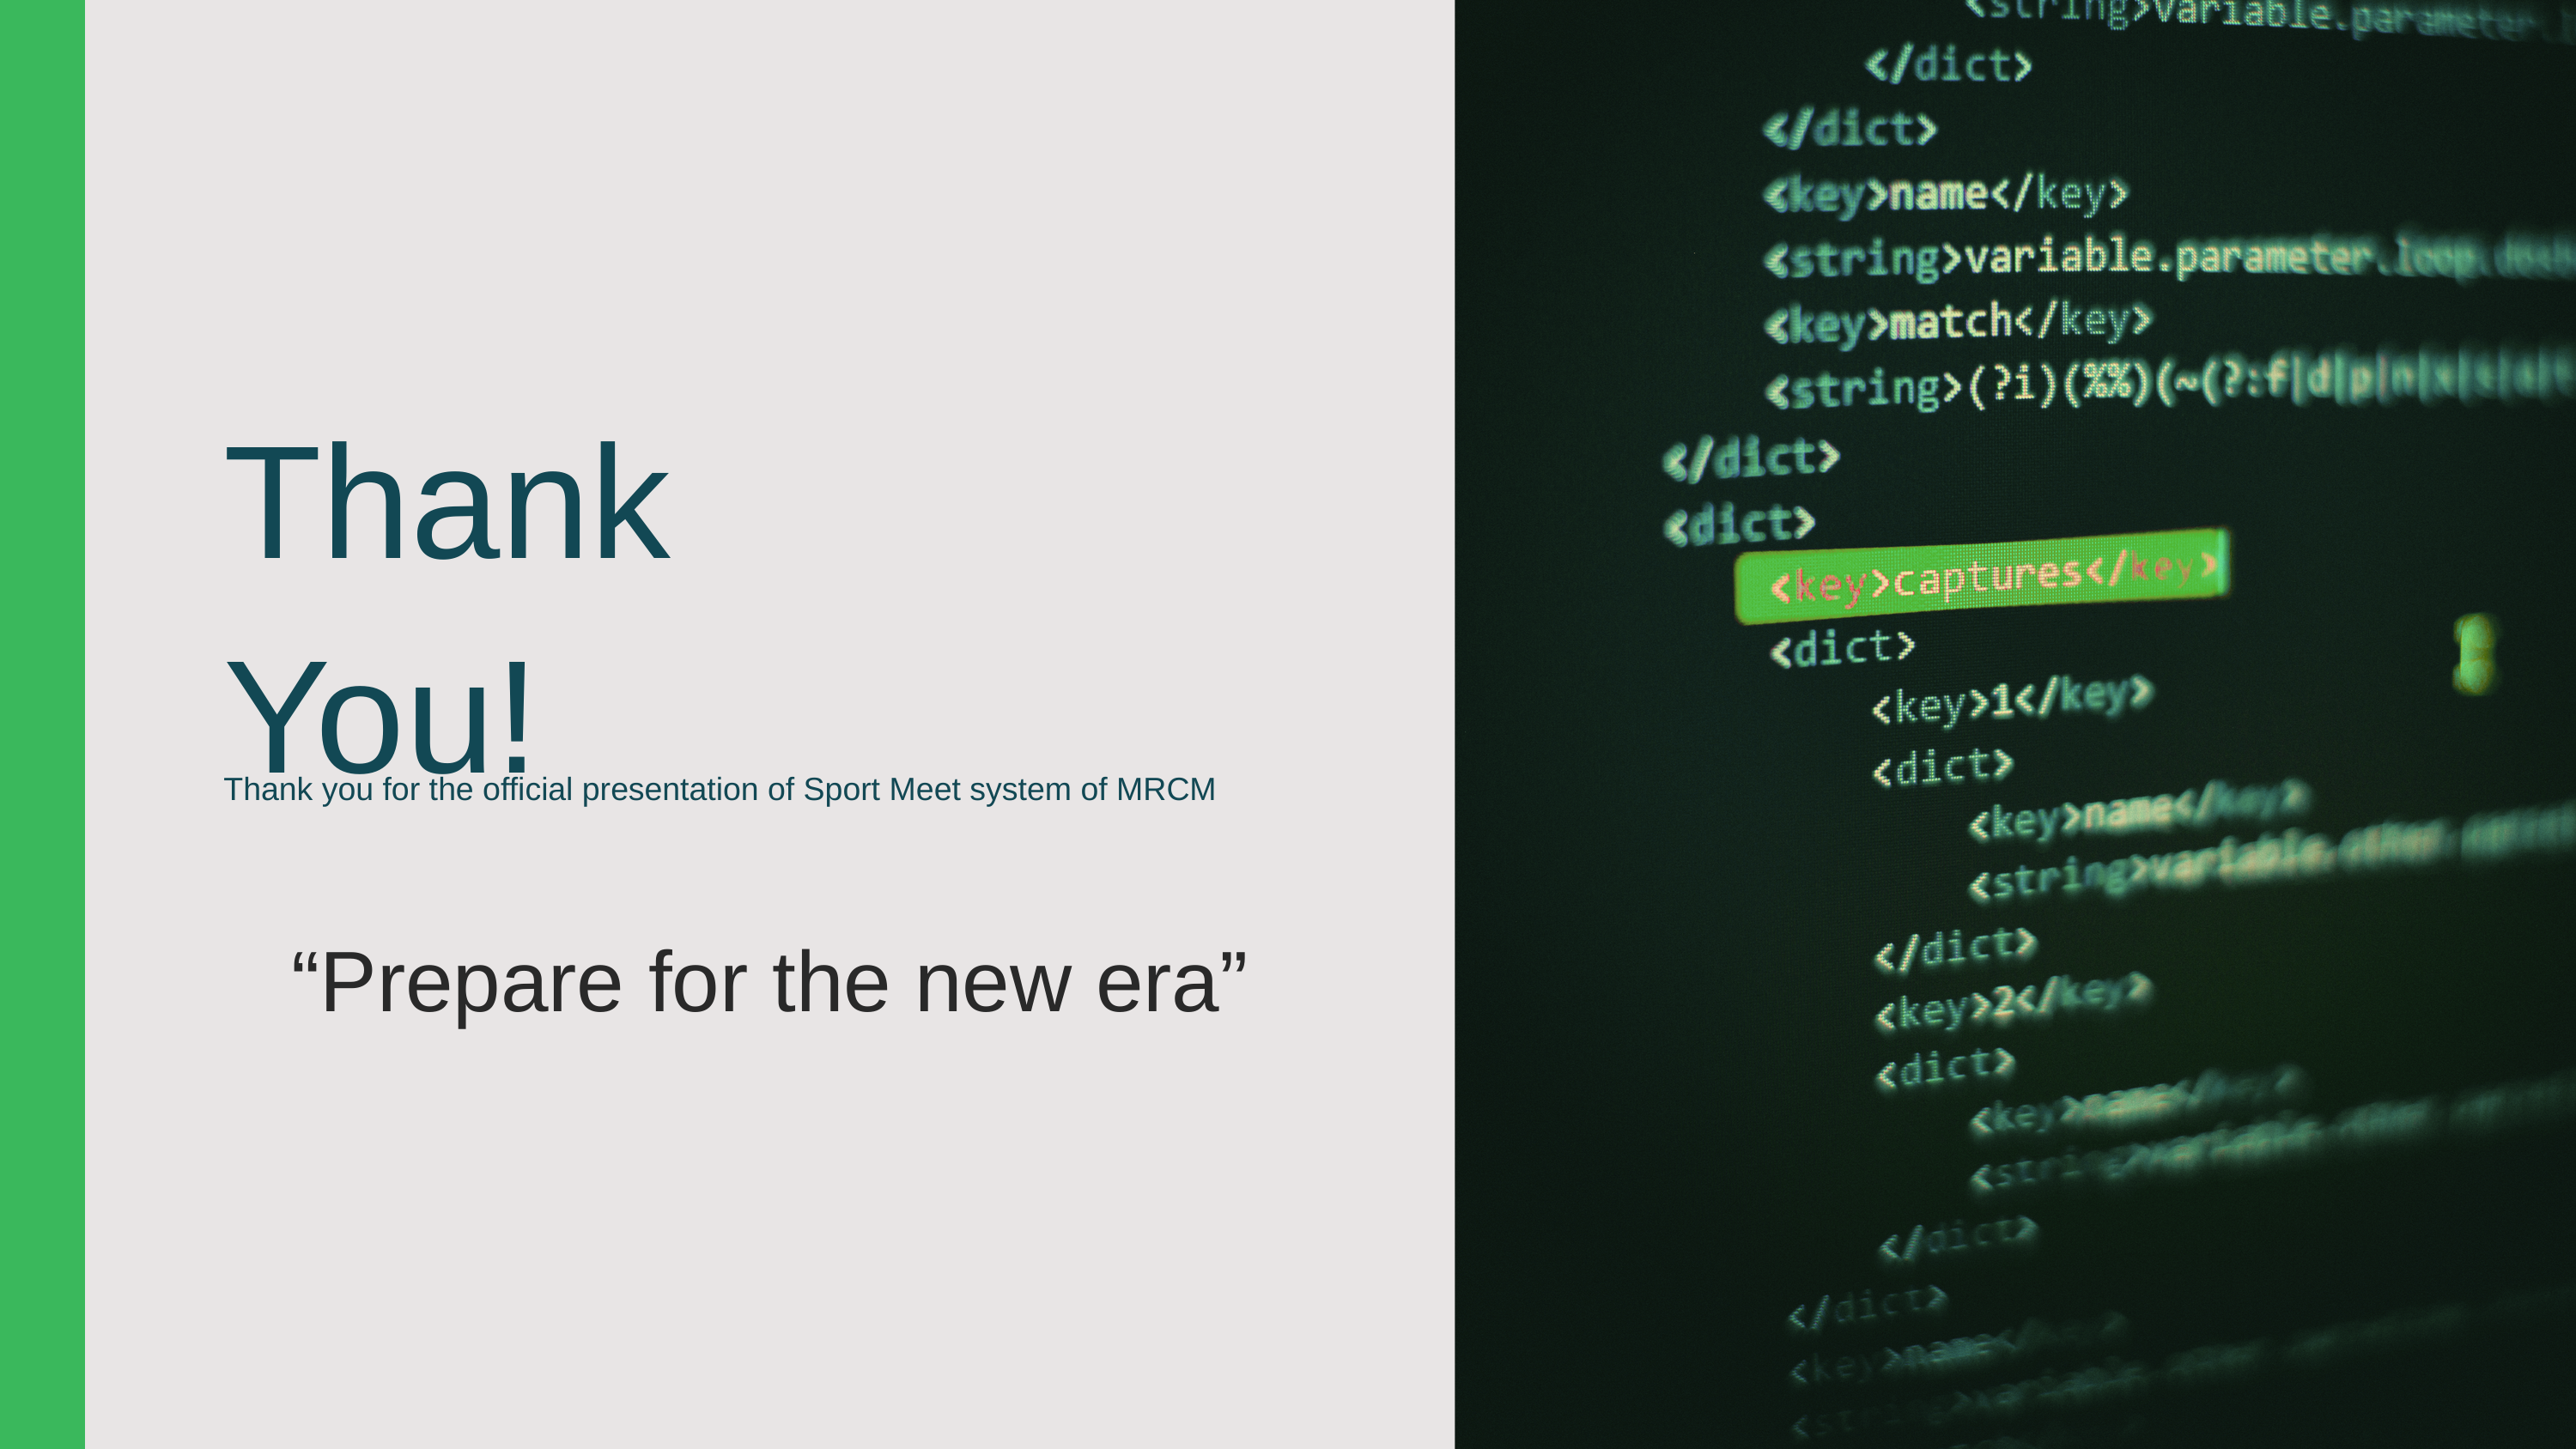

Thank
You!
Thank you for the official presentation of Sport Meet system of MRCM
“Prepare for the new era”